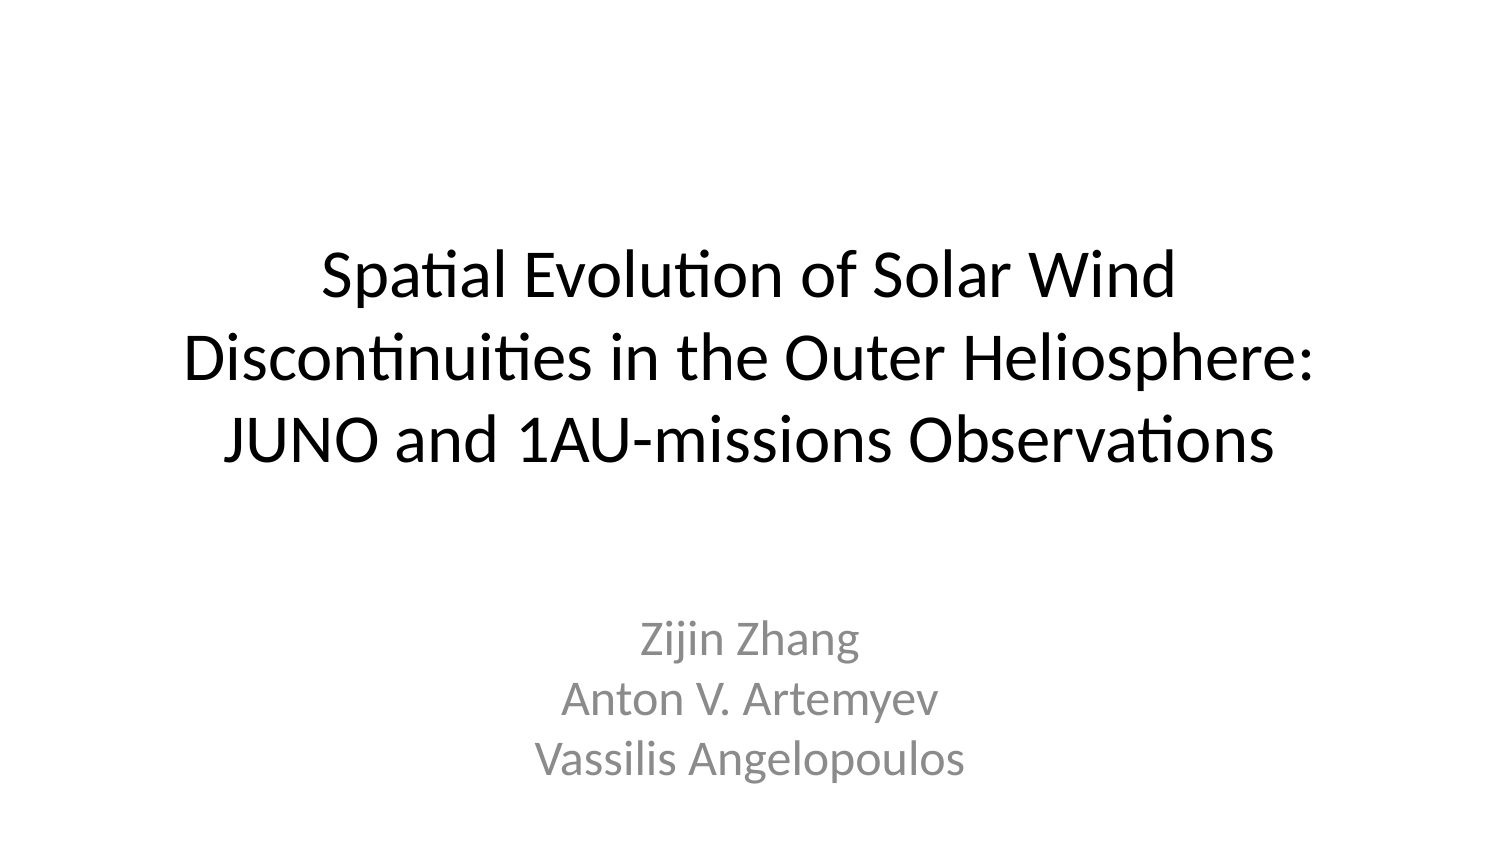

# Spatial Evolution of Solar Wind Discontinuities in the Outer Heliosphere: JUNO and 1AU-missions Observations
Zijin Zhang
Anton V. Artemyev
Vassilis Angelopoulos